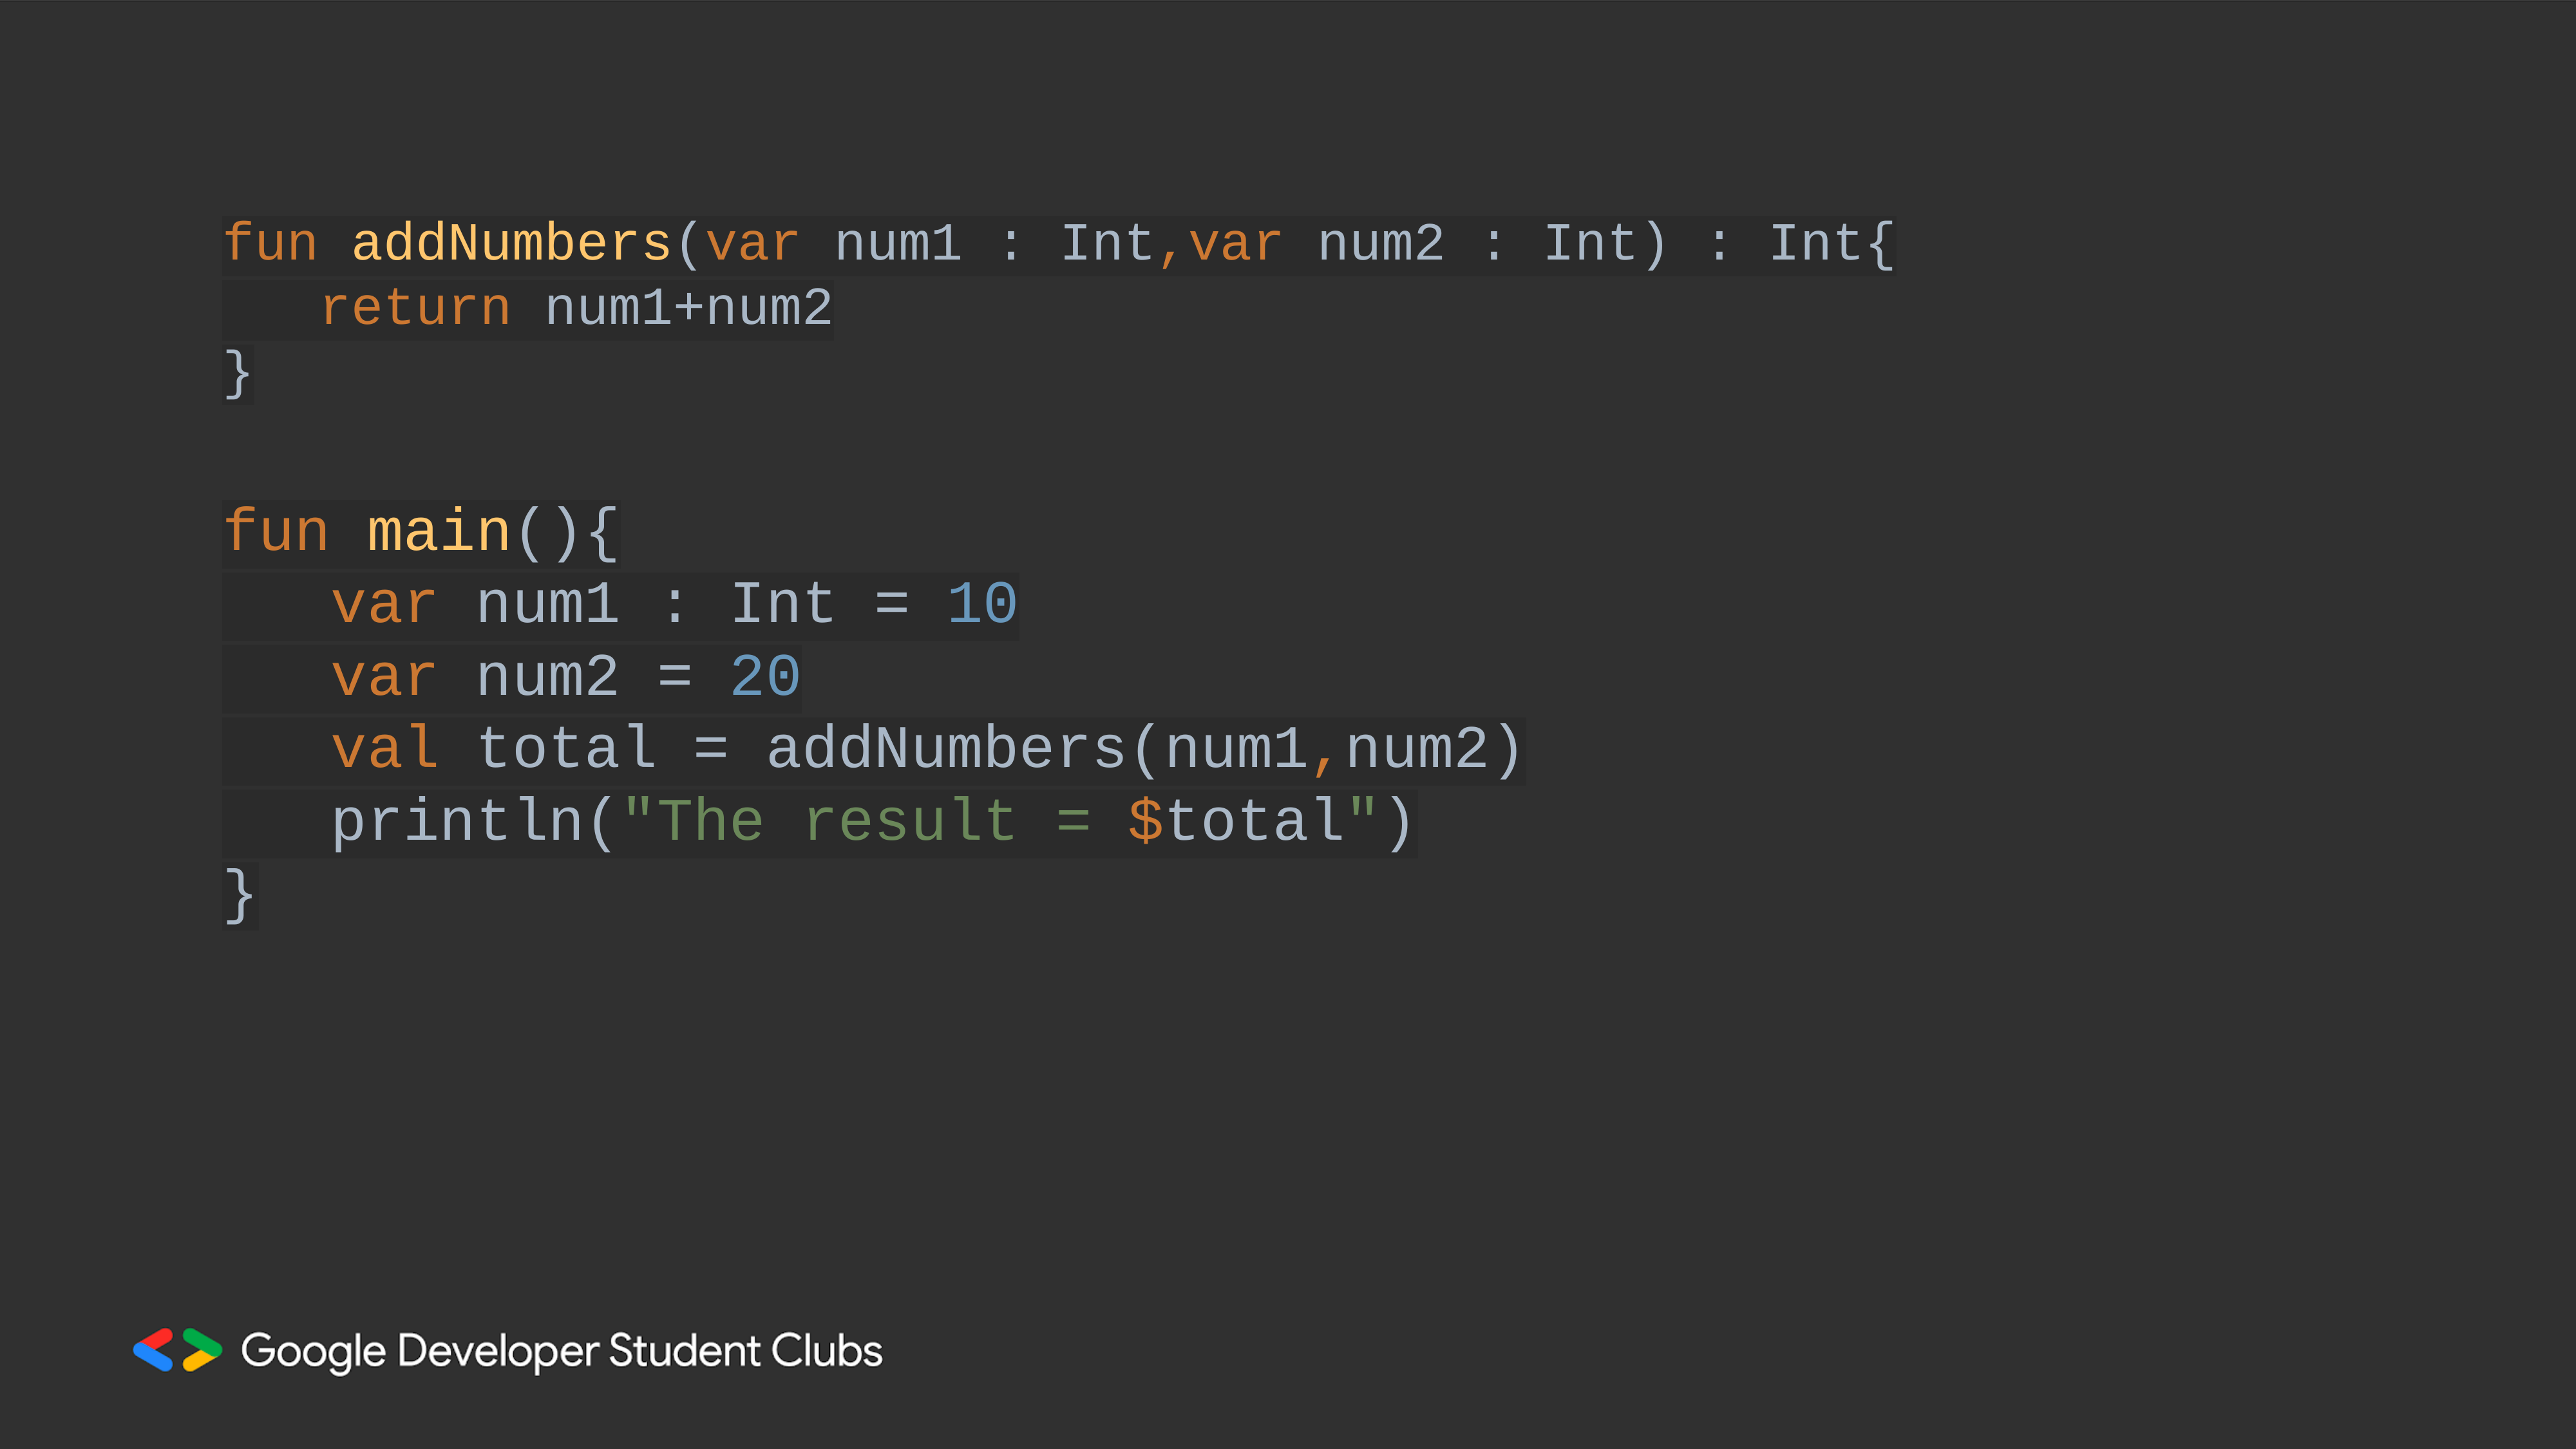

fun addNumbers(var num1 : Int,var num2 : Int) : Int{
   return num1+num2
}

fun main(){
   var num1 : Int = 10
   var num2 = 20
   val total = addNumbers(num1,num2)
   println("The result = $total")
}